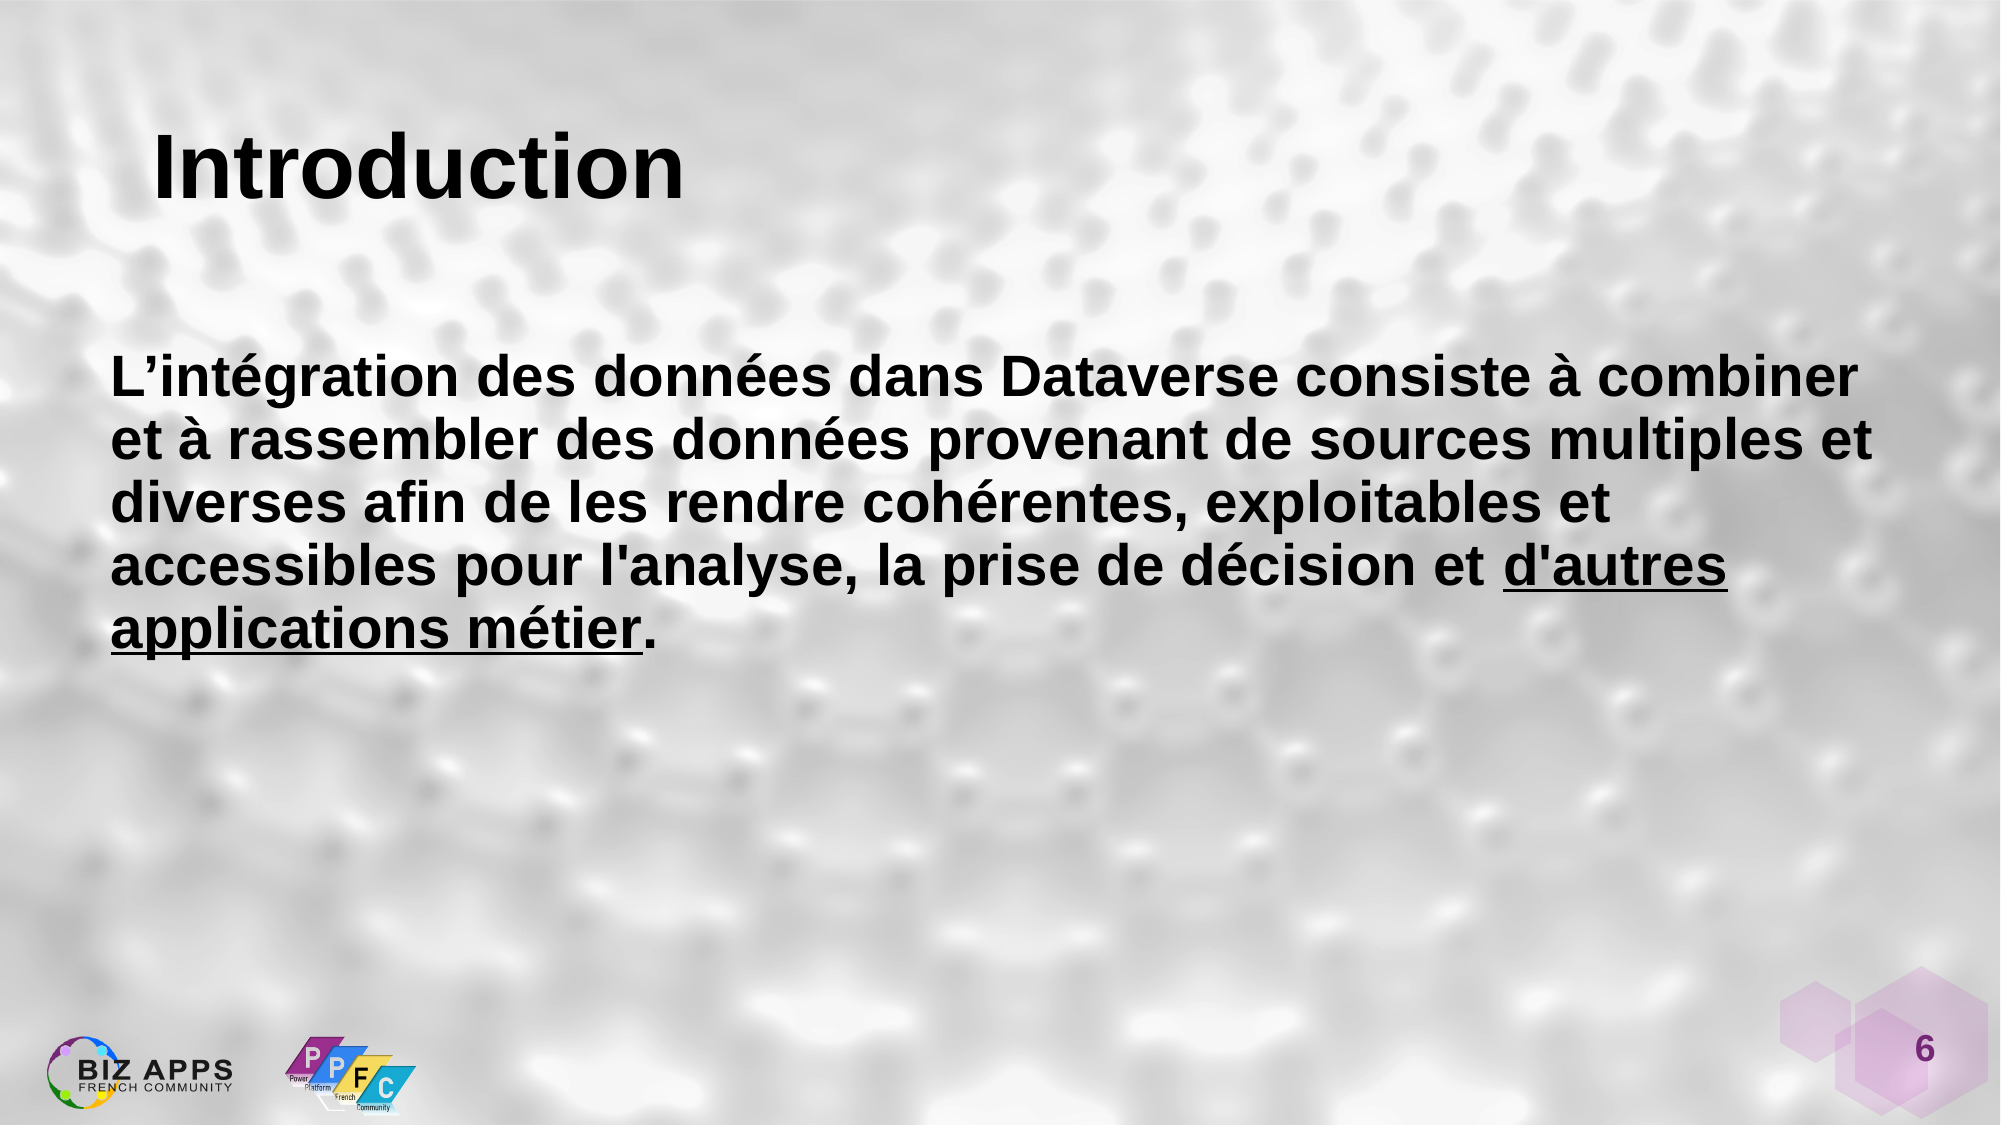

# Introduction

L’intégration des données dans Dataverse consiste à combiner et à rassembler des données provenant de sources multiples et diverses afin de les rendre cohérentes, exploitables et accessibles pour l'analyse, la prise de décision et d'autres applications métier.

6